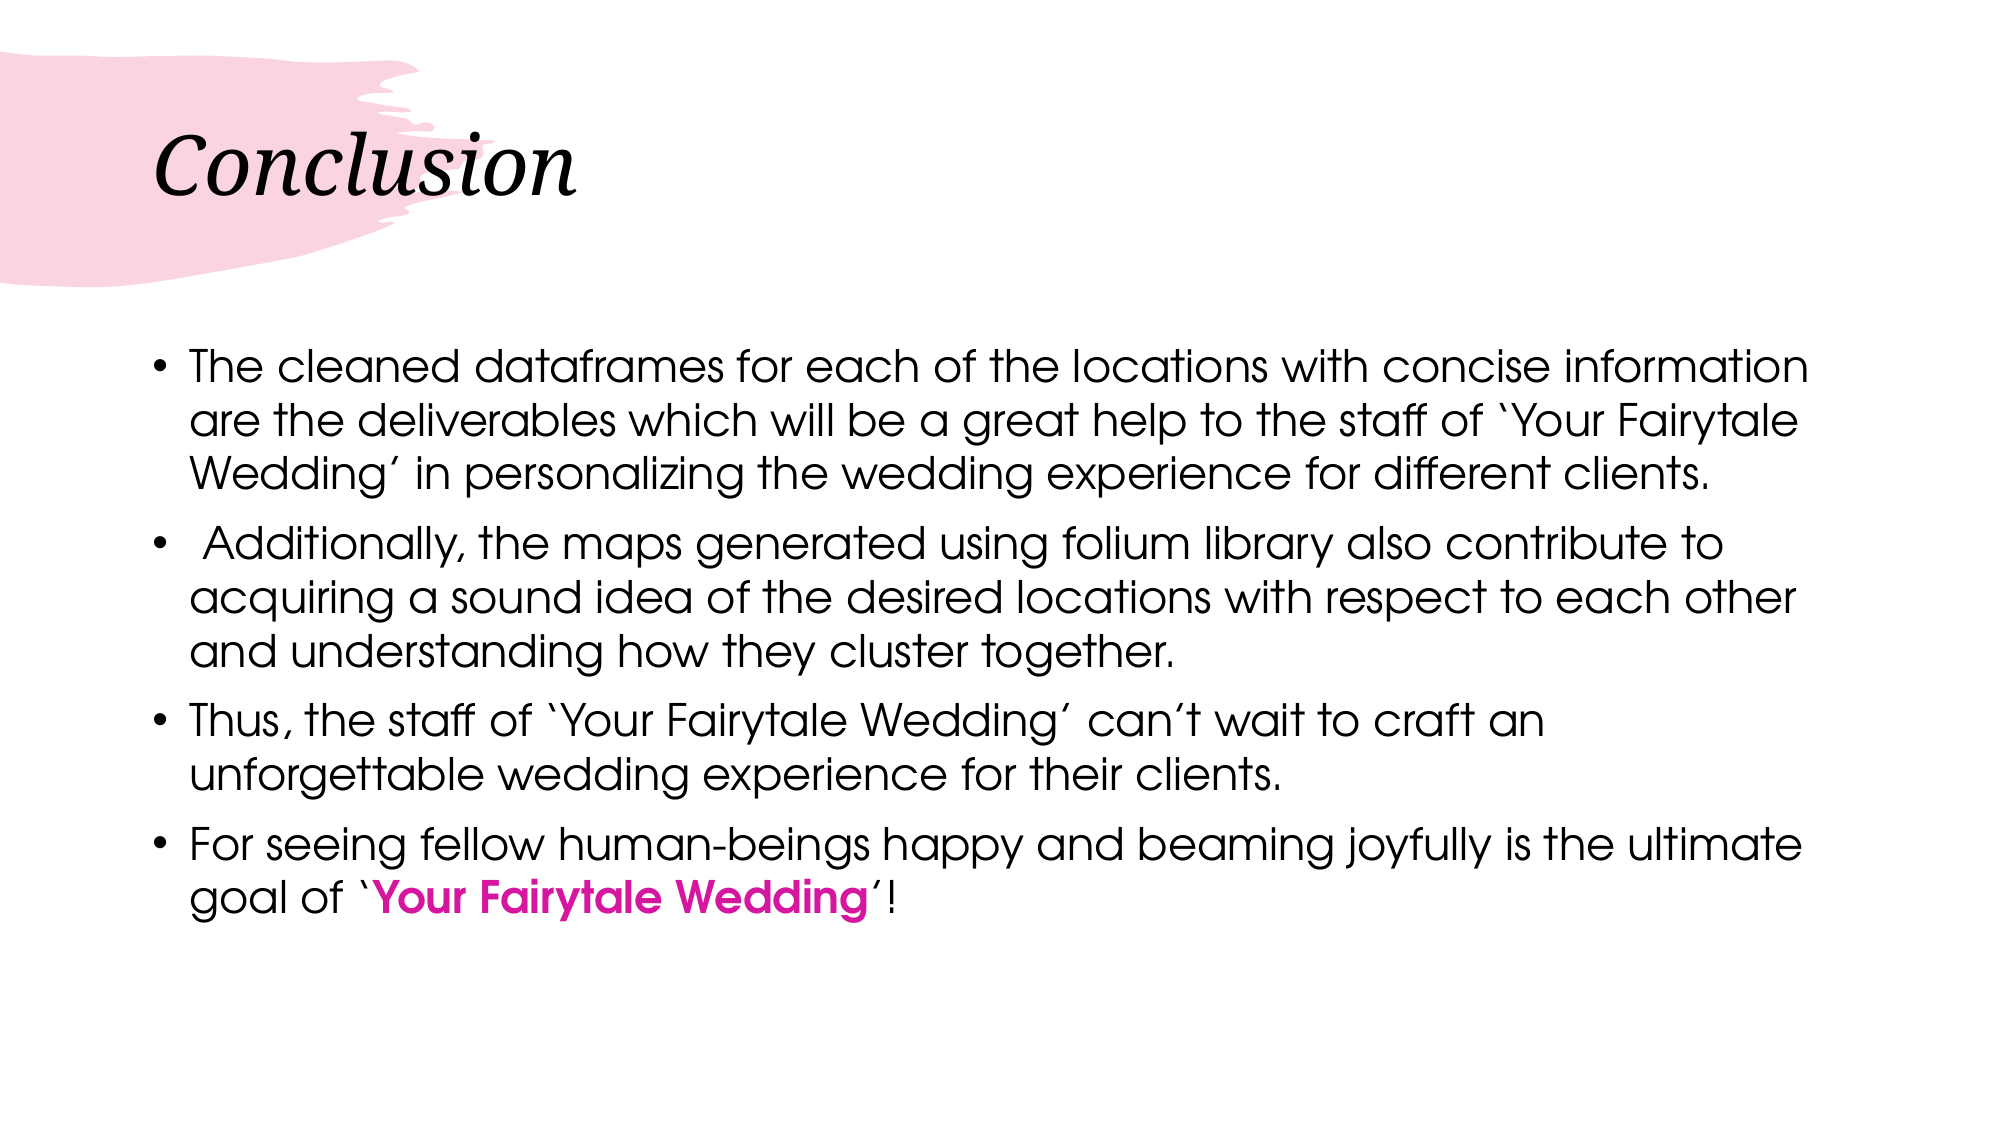

# Conclusion
The cleaned dataframes for each of the locations with concise information are the deliverables which will be a great help to the staff of ‘Your Fairytale Wedding’ in personalizing the wedding experience for different clients.
 Additionally, the maps generated using folium library also contribute to acquiring a sound idea of the desired locations with respect to each other and understanding how they cluster together.
Thus, the staff of ‘Your Fairytale Wedding’ can’t wait to craft an unforgettable wedding experience for their clients.
For seeing fellow human-beings happy and beaming joyfully is the ultimate goal of ‘Your Fairytale Wedding’!